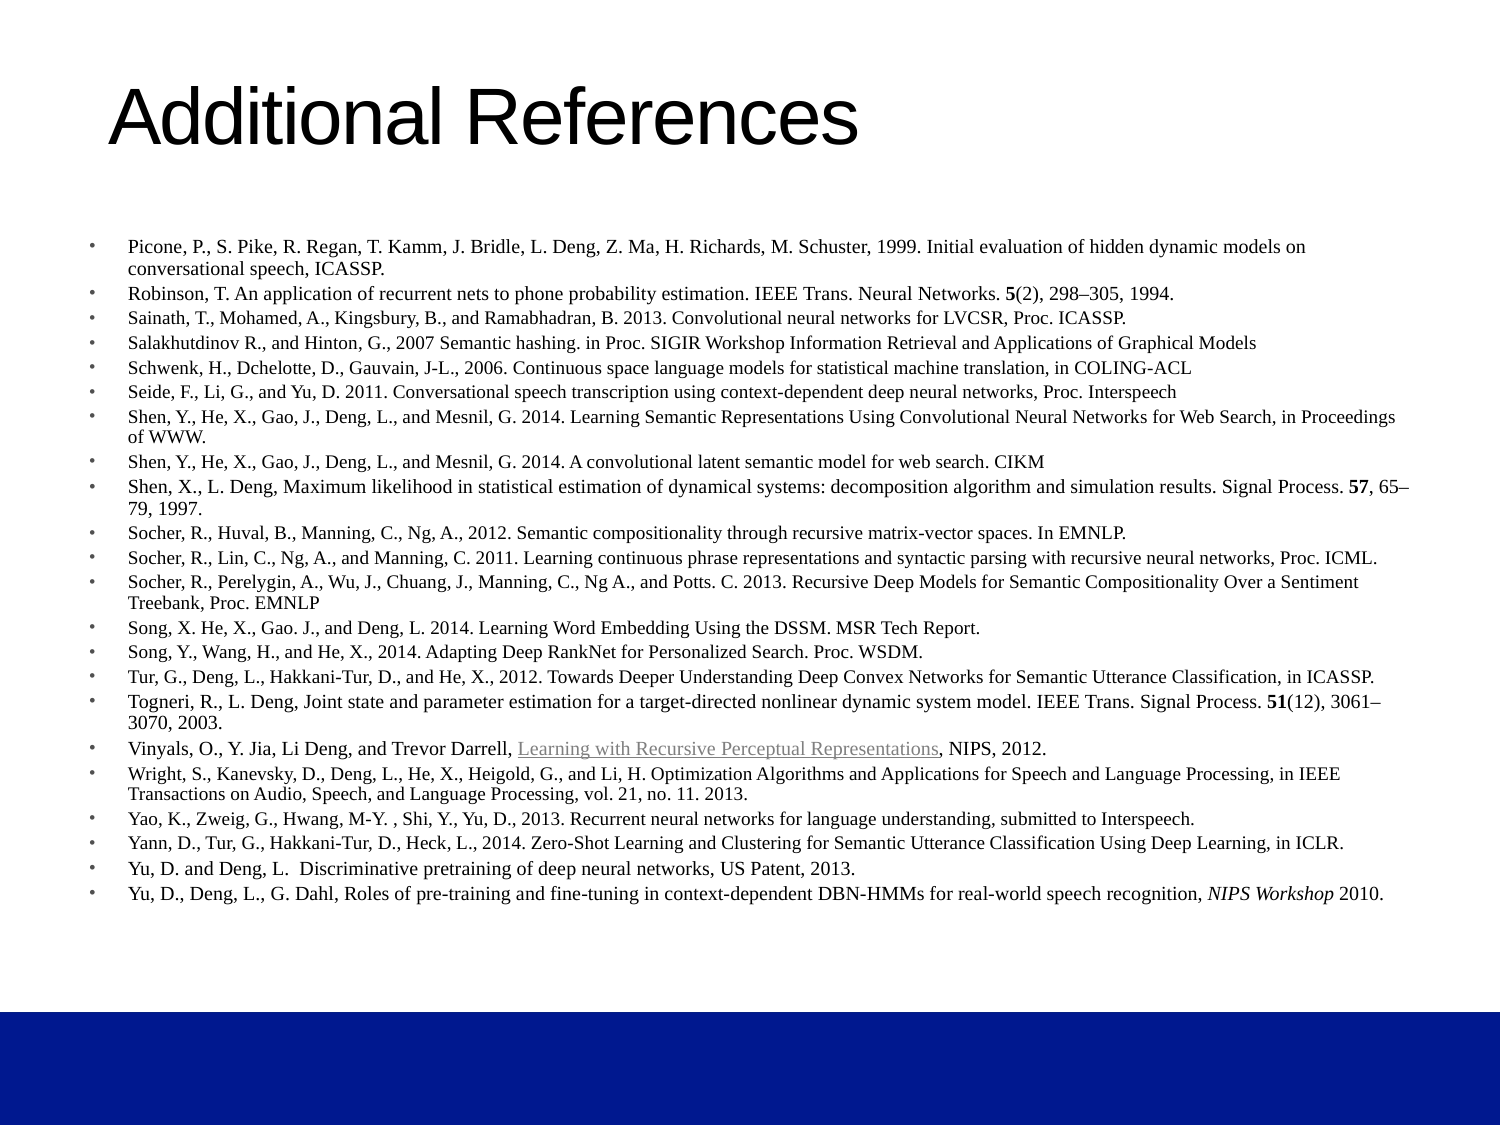

# Additional References
Picone, P., S. Pike, R. Regan, T. Kamm, J. Bridle, L. Deng, Z. Ma, H. Richards, M. Schuster, 1999. Initial evaluation of hidden dynamic models on conversational speech, ICASSP.
Robinson, T. An application of recurrent nets to phone probability estimation. IEEE Trans. Neural Networks. 5(2), 298–305, 1994.
Sainath, T., Mohamed, A., Kingsbury, B., and Ramabhadran, B. 2013. Convolutional neural networks for LVCSR, Proc. ICASSP.
Salakhutdinov R., and Hinton, G., 2007 Semantic hashing. in Proc. SIGIR Workshop Information Retrieval and Applications of Graphical Models
Schwenk, H., Dchelotte, D., Gauvain, J-L., 2006. Continuous space language models for statistical machine translation, in COLING-ACL
Seide, F., Li, G., and Yu, D. 2011. Conversational speech transcription using context-dependent deep neural networks, Proc. Interspeech
Shen, Y., He, X., Gao, J., Deng, L., and Mesnil, G. 2014. Learning Semantic Representations Using Convolutional Neural Networks for Web Search, in Proceedings of WWW.
Shen, Y., He, X., Gao, J., Deng, L., and Mesnil, G. 2014. A convolutional latent semantic model for web search. CIKM
Shen, X., L. Deng, Maximum likelihood in statistical estimation of dynamical systems: decomposition algorithm and simulation results. Signal Process. 57, 65–79, 1997.
Socher, R., Huval, B., Manning, C., Ng, A., 2012. Semantic compositionality through recursive matrix-vector spaces. In EMNLP.
Socher, R., Lin, C., Ng, A., and Manning, C. 2011. Learning continuous phrase representations and syntactic parsing with recursive neural networks, Proc. ICML.
Socher, R., Perelygin, A., Wu, J., Chuang, J., Manning, C., Ng A., and Potts. C. 2013. Recursive Deep Models for Semantic Compositionality Over a Sentiment Treebank, Proc. EMNLP
Song, X. He, X., Gao. J., and Deng, L. 2014. Learning Word Embedding Using the DSSM. MSR Tech Report.
Song, Y., Wang, H., and He, X., 2014. Adapting Deep RankNet for Personalized Search. Proc. WSDM.
Tur, G., Deng, L., Hakkani-Tur, D., and He, X., 2012. Towards Deeper Understanding Deep Convex Networks for Semantic Utterance Classification, in ICASSP.
Togneri, R., L. Deng, Joint state and parameter estimation for a target-directed nonlinear dynamic system model. IEEE Trans. Signal Process. 51(12), 3061–3070, 2003.
Vinyals, O., Y. Jia, Li Deng, and Trevor Darrell, Learning with Recursive Perceptual Representations, NIPS, 2012.
Wright, S., Kanevsky, D., Deng, L., He, X., Heigold, G., and Li, H. Optimization Algorithms and Applications for Speech and Language Processing, in IEEE Transactions on Audio, Speech, and Language Processing, vol. 21, no. 11. 2013.
Yao, K., Zweig, G., Hwang, M-Y. , Shi, Y., Yu, D., 2013. Recurrent neural networks for language understanding, submitted to Interspeech.
Yann, D., Tur, G., Hakkani-Tur, D., Heck, L., 2014. Zero-Shot Learning and Clustering for Semantic Utterance Classification Using Deep Learning, in ICLR.
Yu, D. and Deng, L.  Discriminative pretraining of deep neural networks, US Patent, 2013.
Yu, D., Deng, L., G. Dahl, Roles of pre-training and fine-tuning in context-dependent DBN-HMMs for real-world speech recognition, NIPS Workshop 2010.